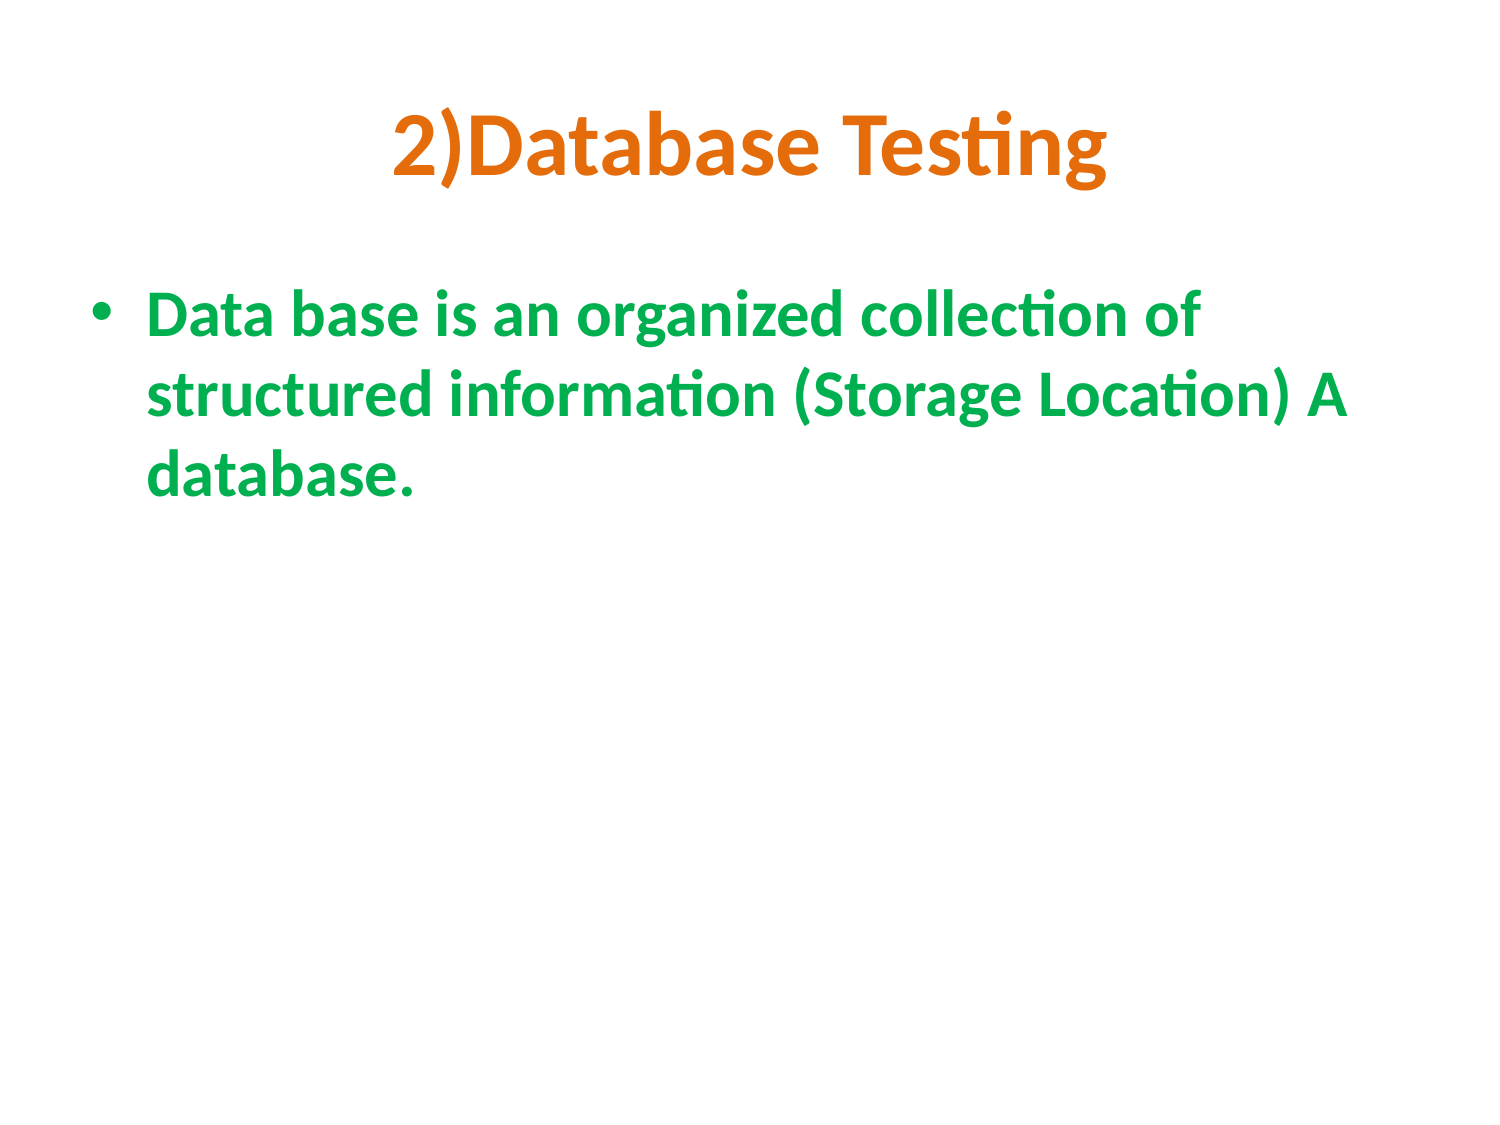

# 2)Database Testing
Data base is an organized collection of structured information (Storage Location) A database.